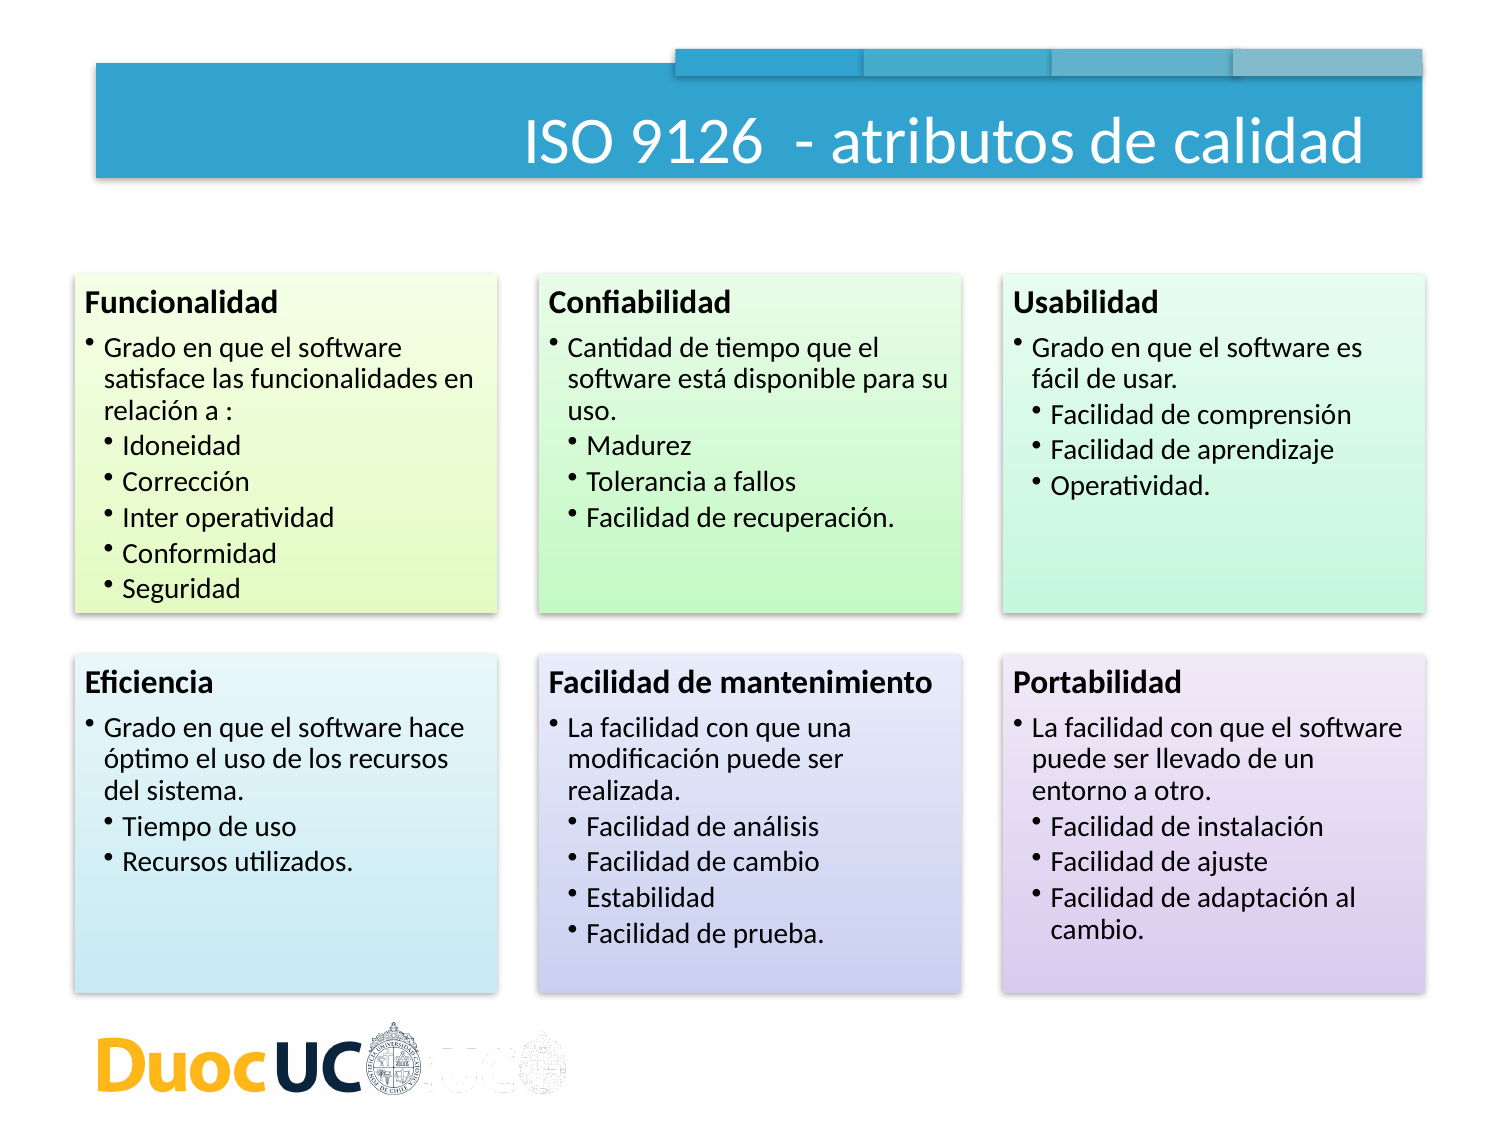

ISO 9126  - atributos de calidad
Funcionalidad
Grado en que el software satisface las funcionalidades en relación a :
Idoneidad
Corrección
Inter operatividad
Conformidad
Seguridad
Confiabilidad
Cantidad de tiempo que el software está disponible para su uso.
Madurez
Tolerancia a fallos
Facilidad de recuperación.
Usabilidad
Grado en que el software es fácil de usar.
Facilidad de comprensión
Facilidad de aprendizaje
Operatividad.
Eficiencia
Grado en que el software hace óptimo el uso de los recursos del sistema.
Tiempo de uso
Recursos utilizados.
Facilidad de mantenimiento
La facilidad con que una modificación puede ser realizada.
Facilidad de análisis
Facilidad de cambio
Estabilidad
Facilidad de prueba.
Portabilidad
La facilidad con que el software puede ser llevado de un entorno a otro.
Facilidad de instalación
Facilidad de ajuste
Facilidad de adaptación al cambio.